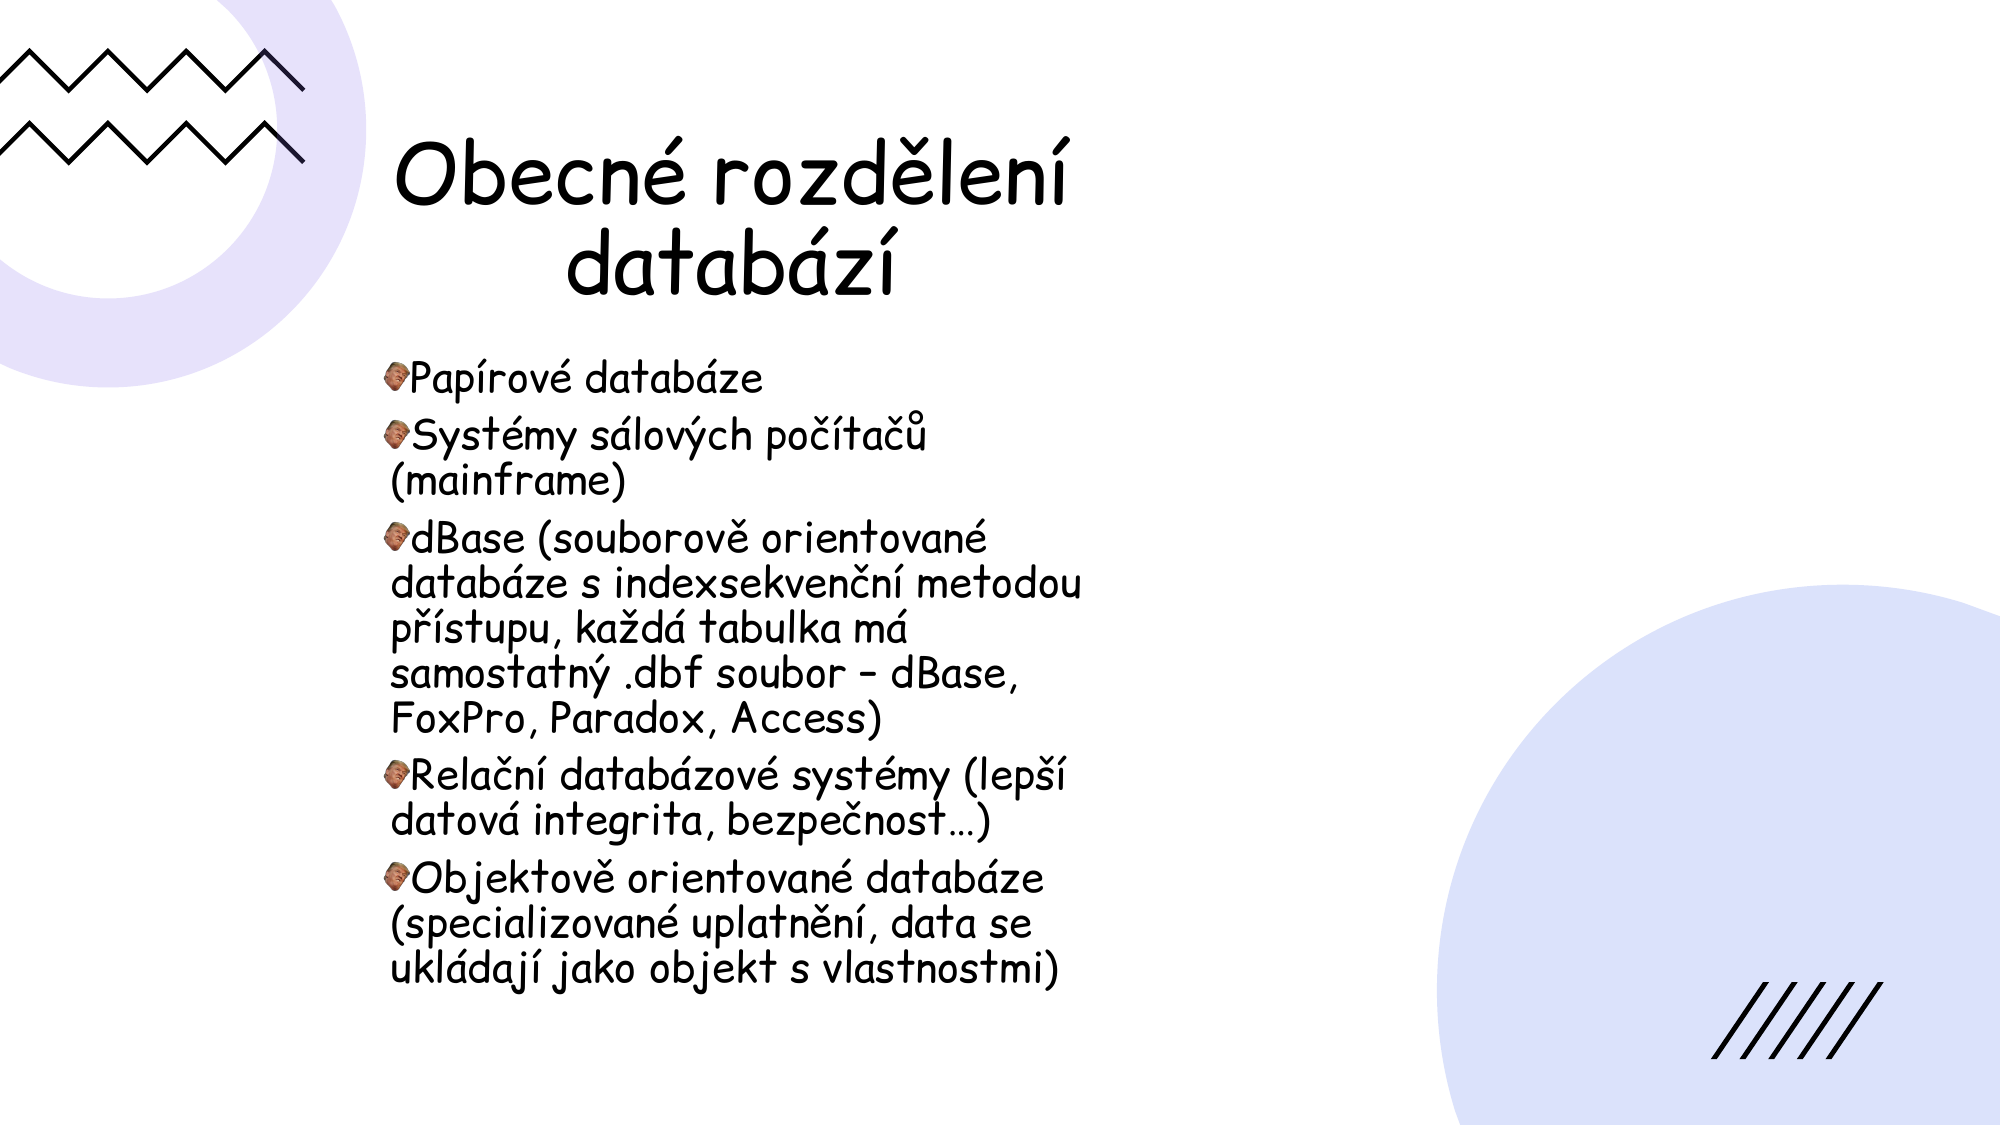

# Obecné rozdělení databází

Papírové databáze
Systémy sálových počítačů (mainframe)
dBase (souborově orientované databáze s indexsekvenční metodou přístupu, každá tabulka má samostatný .dbf soubor – dBase, FoxPro, Paradox, Access)
Relační databázové systémy (lepší datová integrita, bezpečnost…)
Objektově orientované databáze (specializované uplatnění, data se ukládají jako objekt s vlastnostmi)